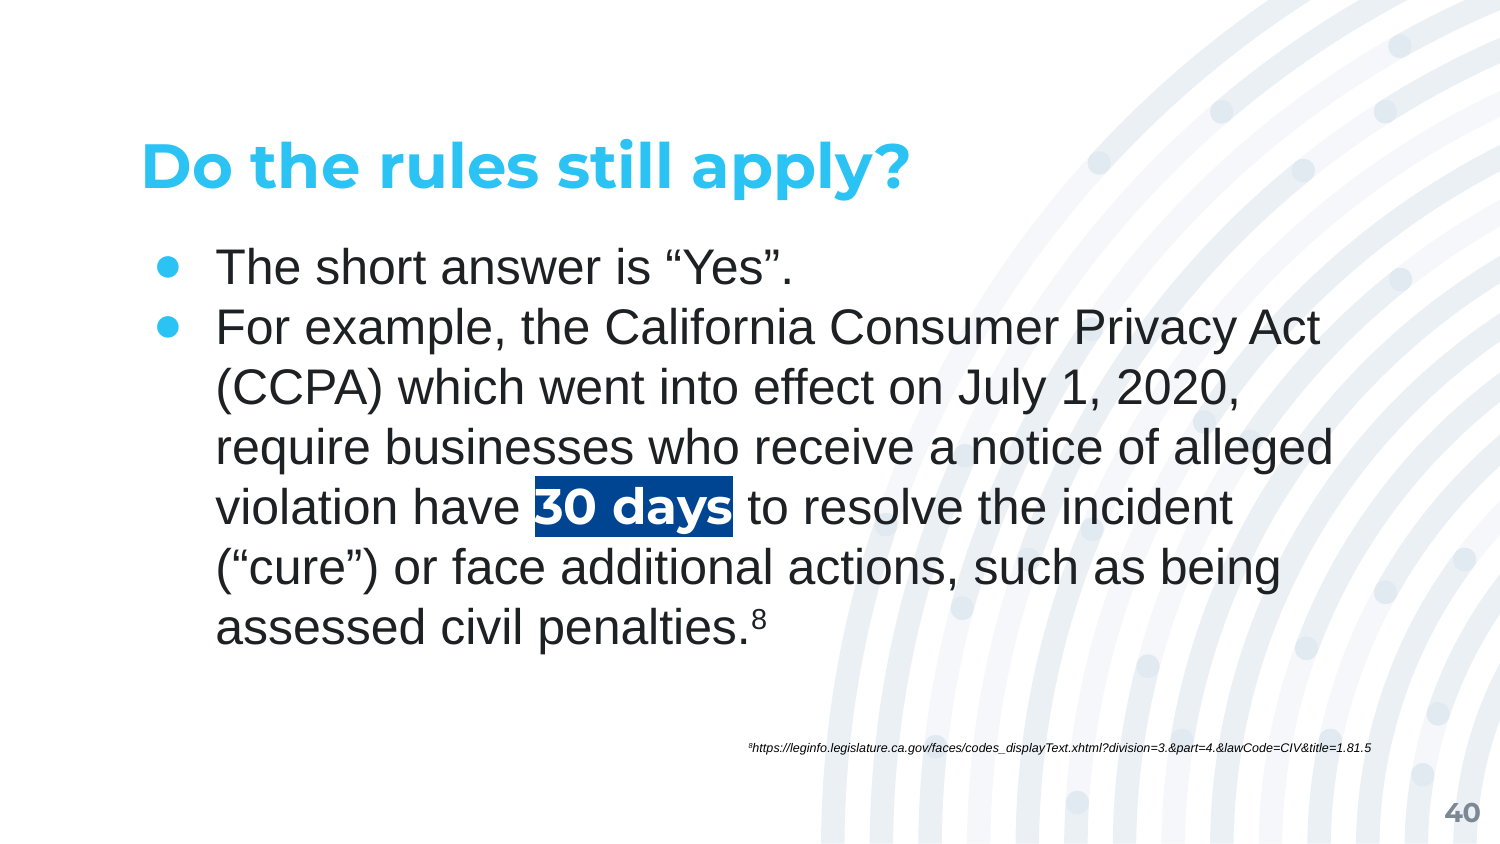

# Do the rules still apply?
The short answer is “Yes”.
For example, the California Consumer Privacy Act (CCPA) which went into effect on July 1, 2020, require businesses who receive a notice of alleged violation have 30 days to resolve the incident (“cure”) or face additional actions, such as being assessed civil penalties.8
8https://leginfo.legislature.ca.gov/faces/codes_displayText.xhtml?division=3.&part=4.&lawCode=CIV&title=1.81.5
40